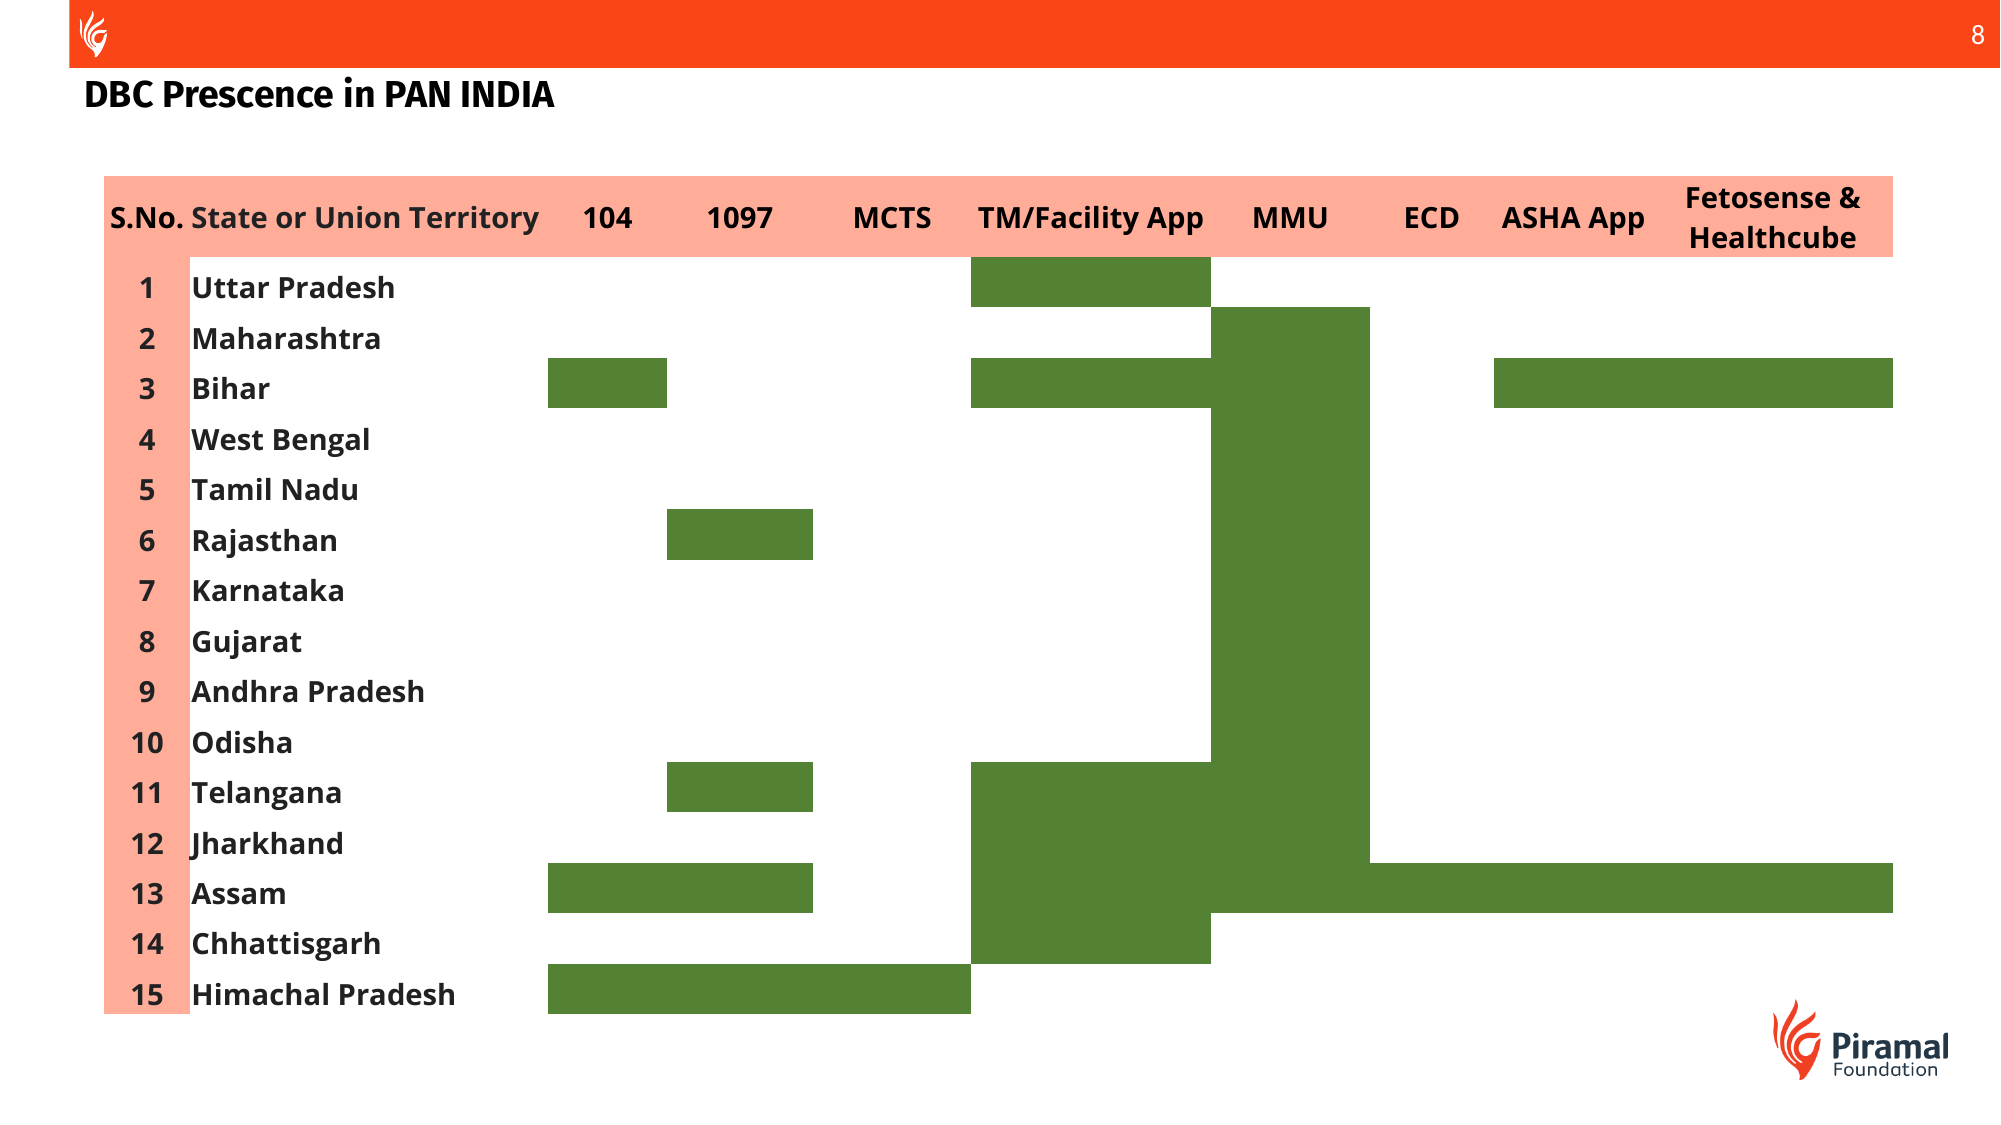

# DBC Prescence in PAN INDIA
| S.No. | State or Union Territory | 104 | 1097 | MCTS | TM/Facility App | MMU | ECD | ASHA App | Fetosense & Healthcube |
| --- | --- | --- | --- | --- | --- | --- | --- | --- | --- |
| 1 | Uttar Pradesh |  |  |  |  |  |  |  |  |
| 2 | Maharashtra |  |  |  |  |  |  |  |  |
| 3 | Bihar |  |  |  |  |  |  |  |  |
| 4 | West Bengal |  |  |  |  |  |  |  |  |
| 5 | Tamil Nadu |  |  |  |  |  |  |  |  |
| 6 | Rajasthan |  |  |  |  |  |  |  |  |
| 7 | Karnataka |  |  |  |  |  |  |  |  |
| 8 | Gujarat |  |  |  |  |  |  |  |  |
| 9 | Andhra Pradesh |  |  |  |  |  |  |  |  |
| 10 | Odisha |  |  |  |  |  |  |  |  |
| 11 | Telangana |  |  |  |  |  |  |  |  |
| 12 | Jharkhand |  |  |  |  |  |  |  |  |
| 13 | Assam |  |  |  |  |  |  |  |  |
| 14 | Chhattisgarh |  |  |  |  |  |  |  |  |
| 15 | Himachal Pradesh |  |  |  |  |  |  |  |  |